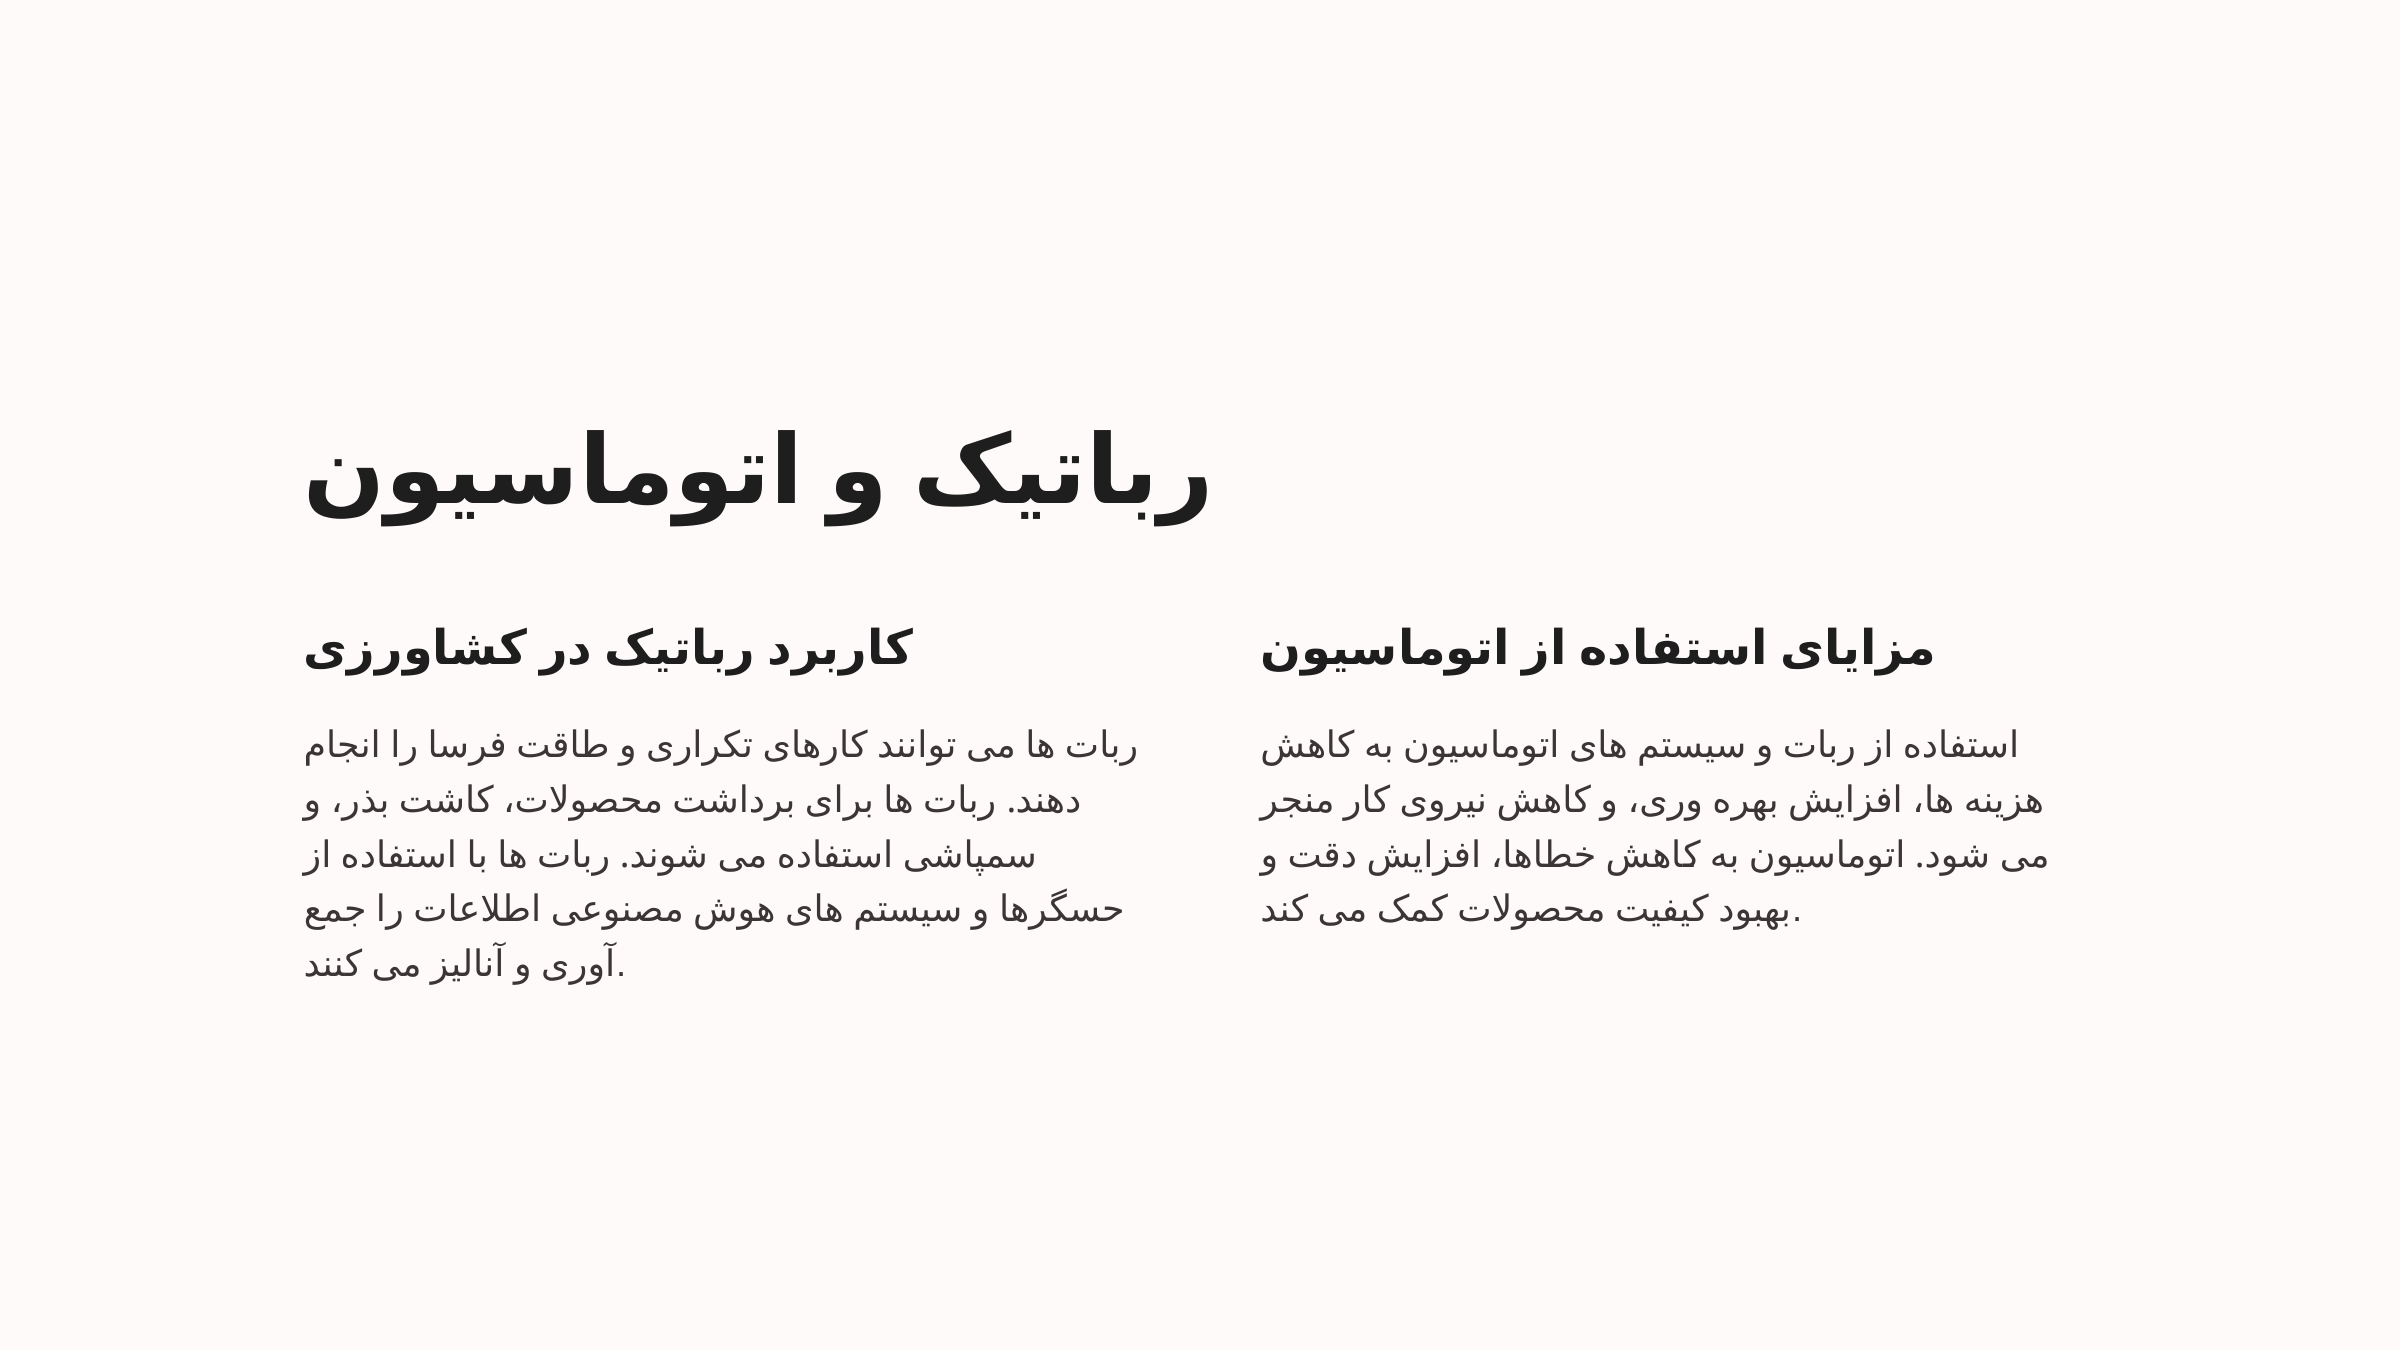

رباتیک و اتوماسیون
کاربرد رباتیک در کشاورزی
مزایای استفاده از اتوماسیون
ربات ها می توانند کارهای تکراری و طاقت فرسا را انجام دهند. ربات ها برای برداشت محصولات، کاشت بذر، و سمپاشی استفاده می شوند. ربات ها با استفاده از حسگرها و سیستم های هوش مصنوعی اطلاعات را جمع آوری و آنالیز می کنند.
استفاده از ربات و سیستم های اتوماسیون به کاهش هزینه ها، افزایش بهره وری، و کاهش نیروی کار منجر می شود. اتوماسیون به کاهش خطاها، افزایش دقت و بهبود کیفیت محصولات کمک می کند.